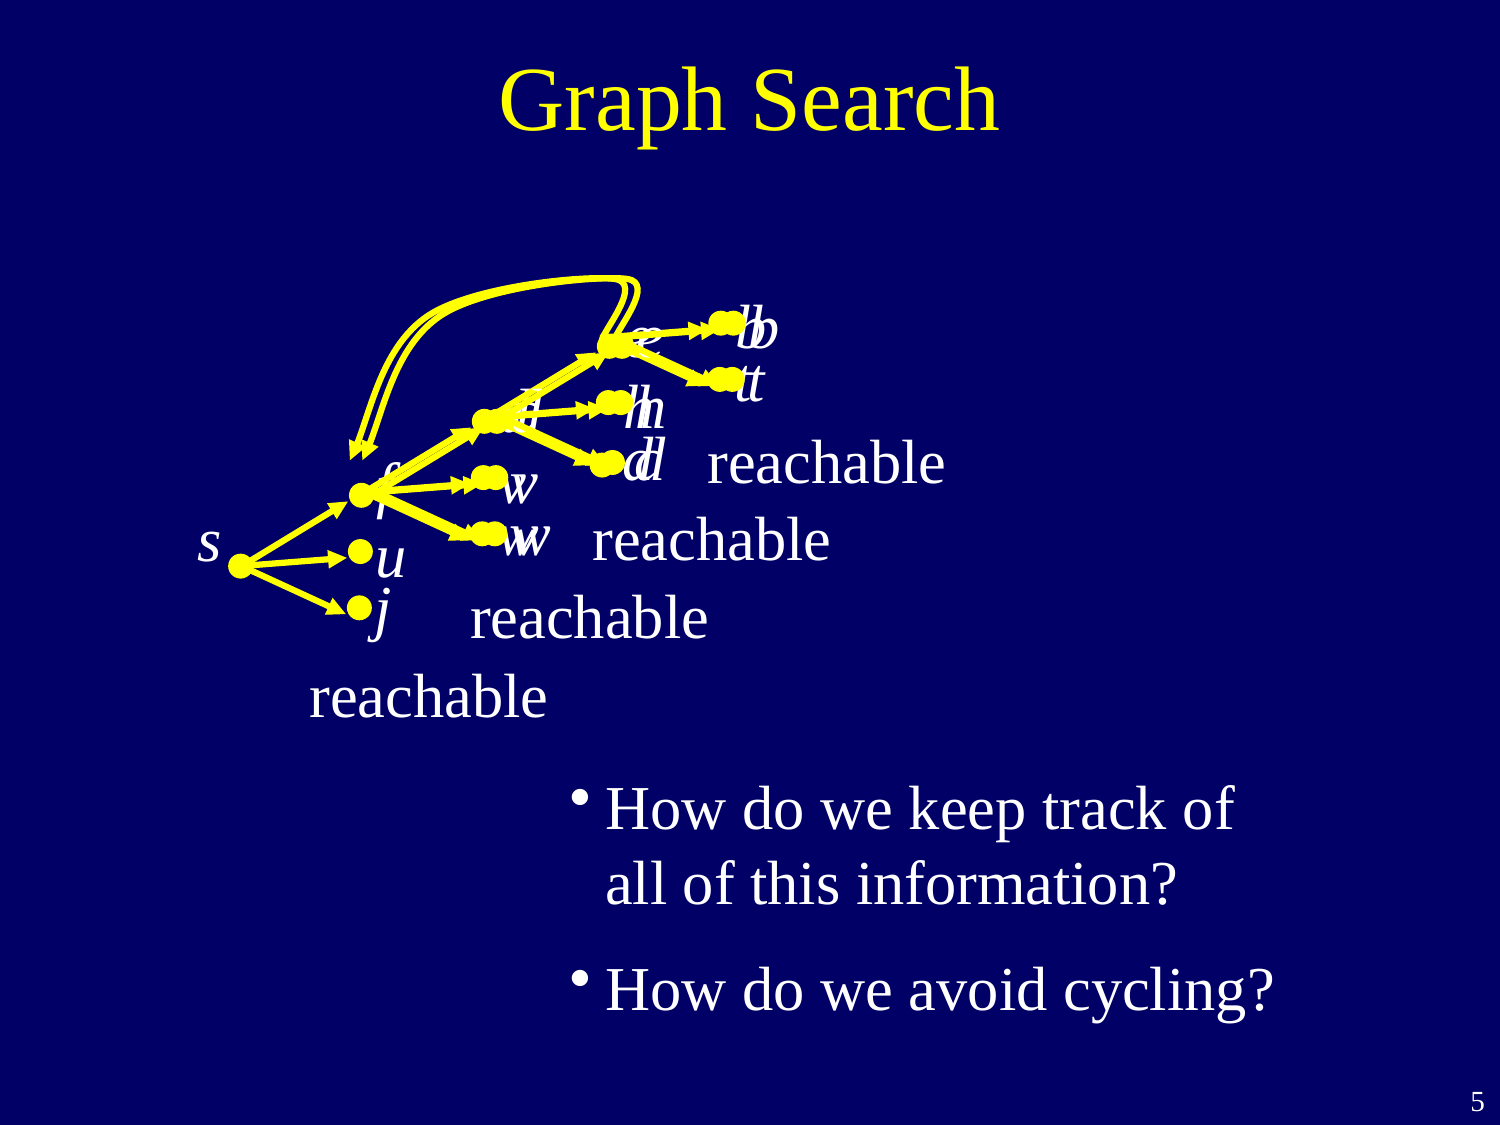

Graph Search

b

t

reachable

b

t

e

h

d

reachable
e

h

d

d

v

w

reachable
d

v

w

f

u

j

reachable
s

How do we keep track of
all of this information?
How do we avoid cycling?